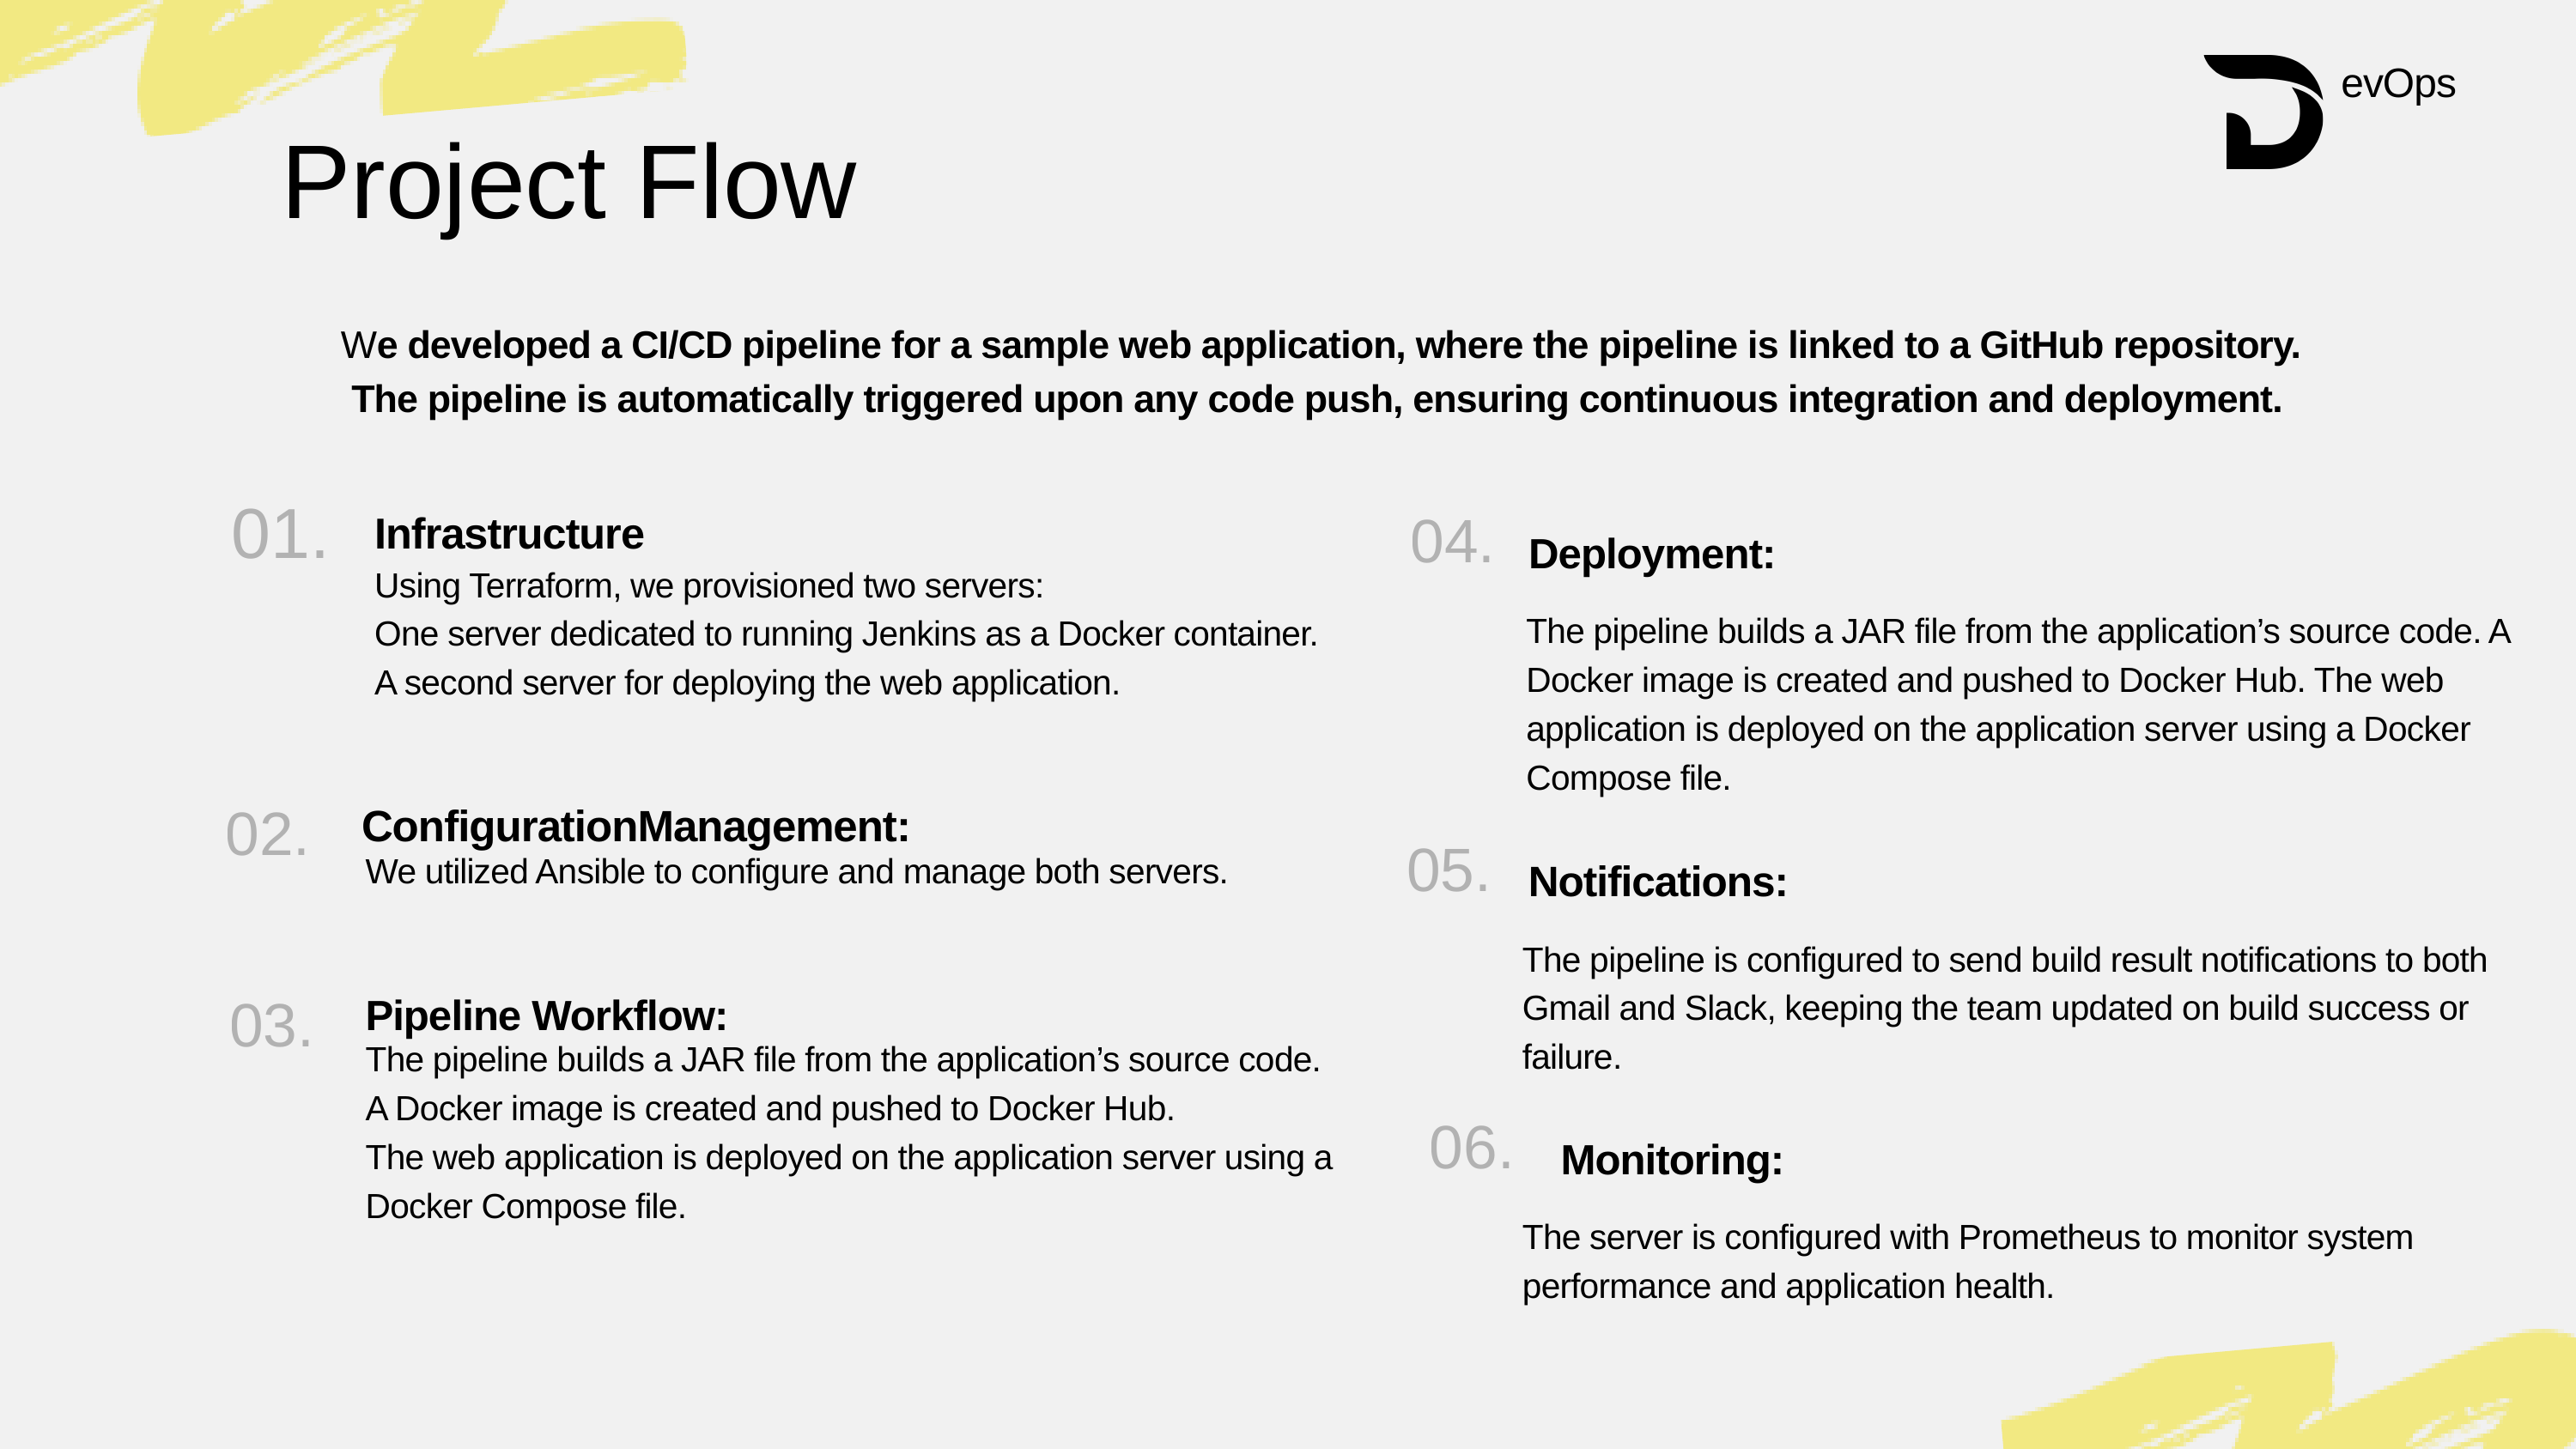

evOps

Project Flow
We developed a CI/CD pipeline for a sample web application, where the pipeline is linked to a GitHub repository.
 The pipeline is automatically triggered upon any code push, ensuring continuous integration and deployment.
01.
Infrastructure
04.
Deployment:
Using Terraform, we provisioned two servers:
One server dedicated to running Jenkins as a Docker container.
A second server for deploying the web application.
The pipeline builds a JAR file from the application’s source code. A Docker image is created and pushed to Docker Hub. The web application is deployed on the application server using a Docker Compose file.
ConfigurationManagement:
02.
05.
We utilized Ansible to configure and manage both servers.
Notifications:
The pipeline is configured to send build result notifications to both Gmail and Slack, keeping the team updated on build success or failure.
Pipeline Workflow:
03.
The pipeline builds a JAR file from the application’s source code.
A Docker image is created and pushed to Docker Hub.
The web application is deployed on the application server using a Docker Compose file.
06.
Monitoring:
The server is configured with Prometheus to monitor system performance and application health.